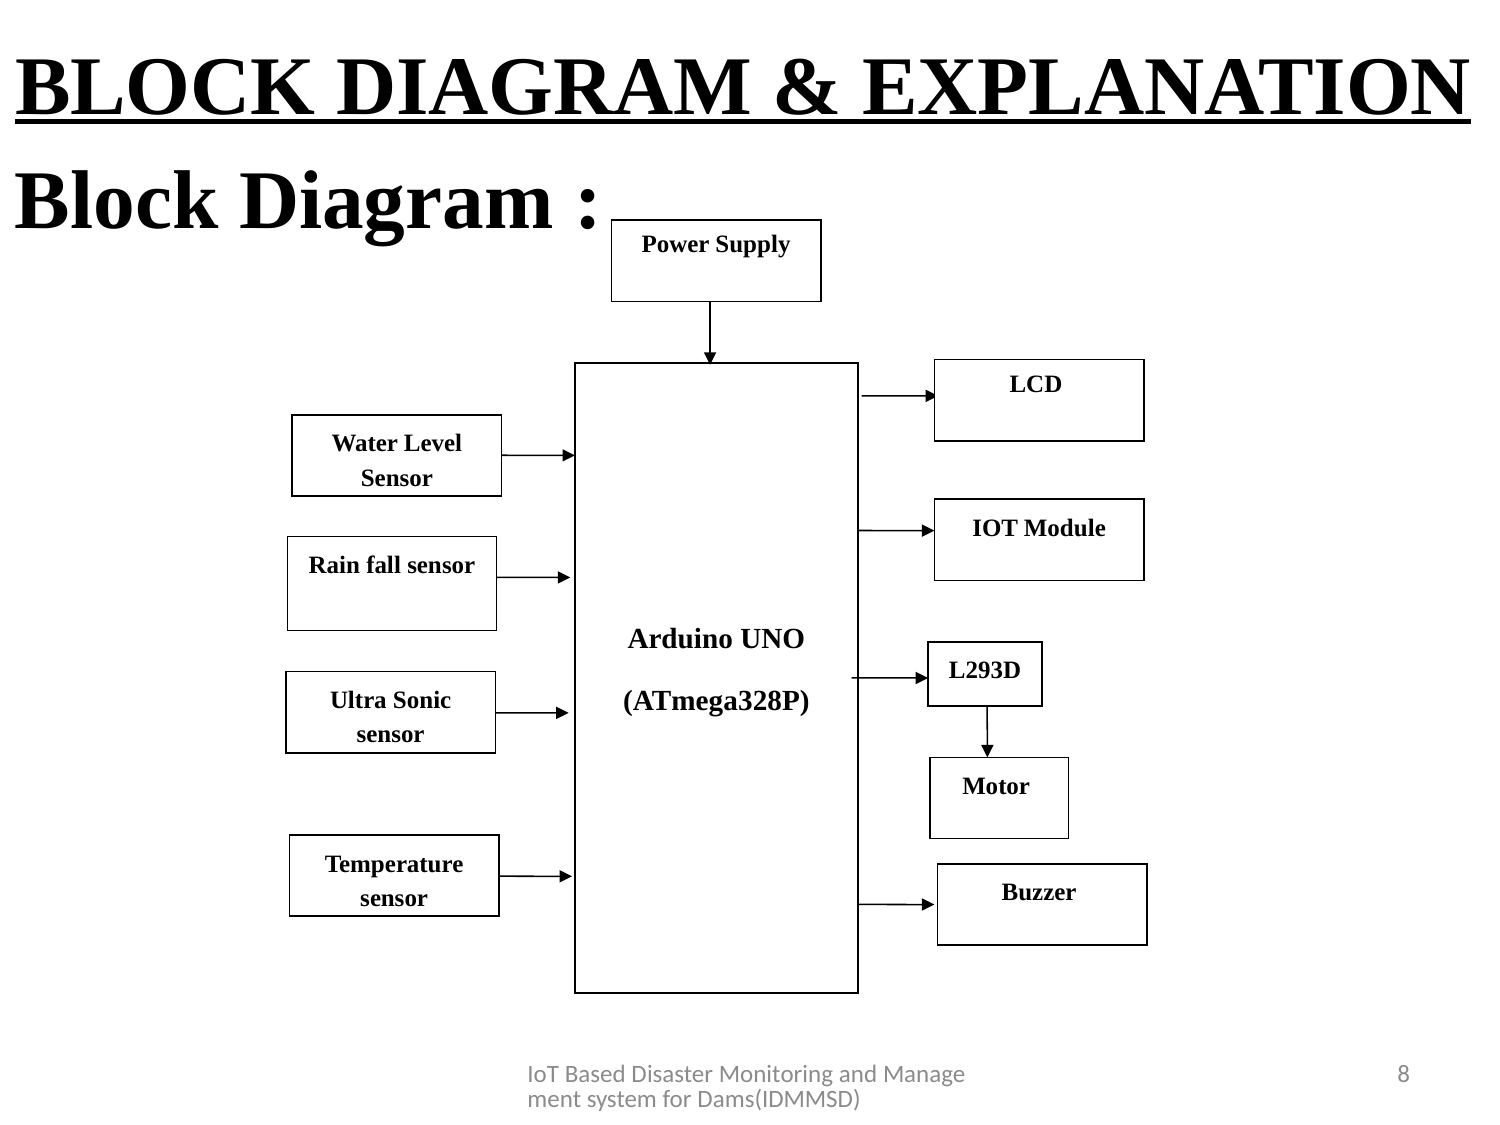

# BLOCK DIAGRAM & EXPLANATION
Block Diagram :
Power Supply
LCD

Arduino UNO
(ATmega328P)
Water Level Sensor

IOT Module
Rain fall sensor
L293D
Ultra Sonic sensor
Motor
Temperature sensor
Buzzer
IoT Based Disaster Monitoring and Management system for Dams(IDMMSD)
8